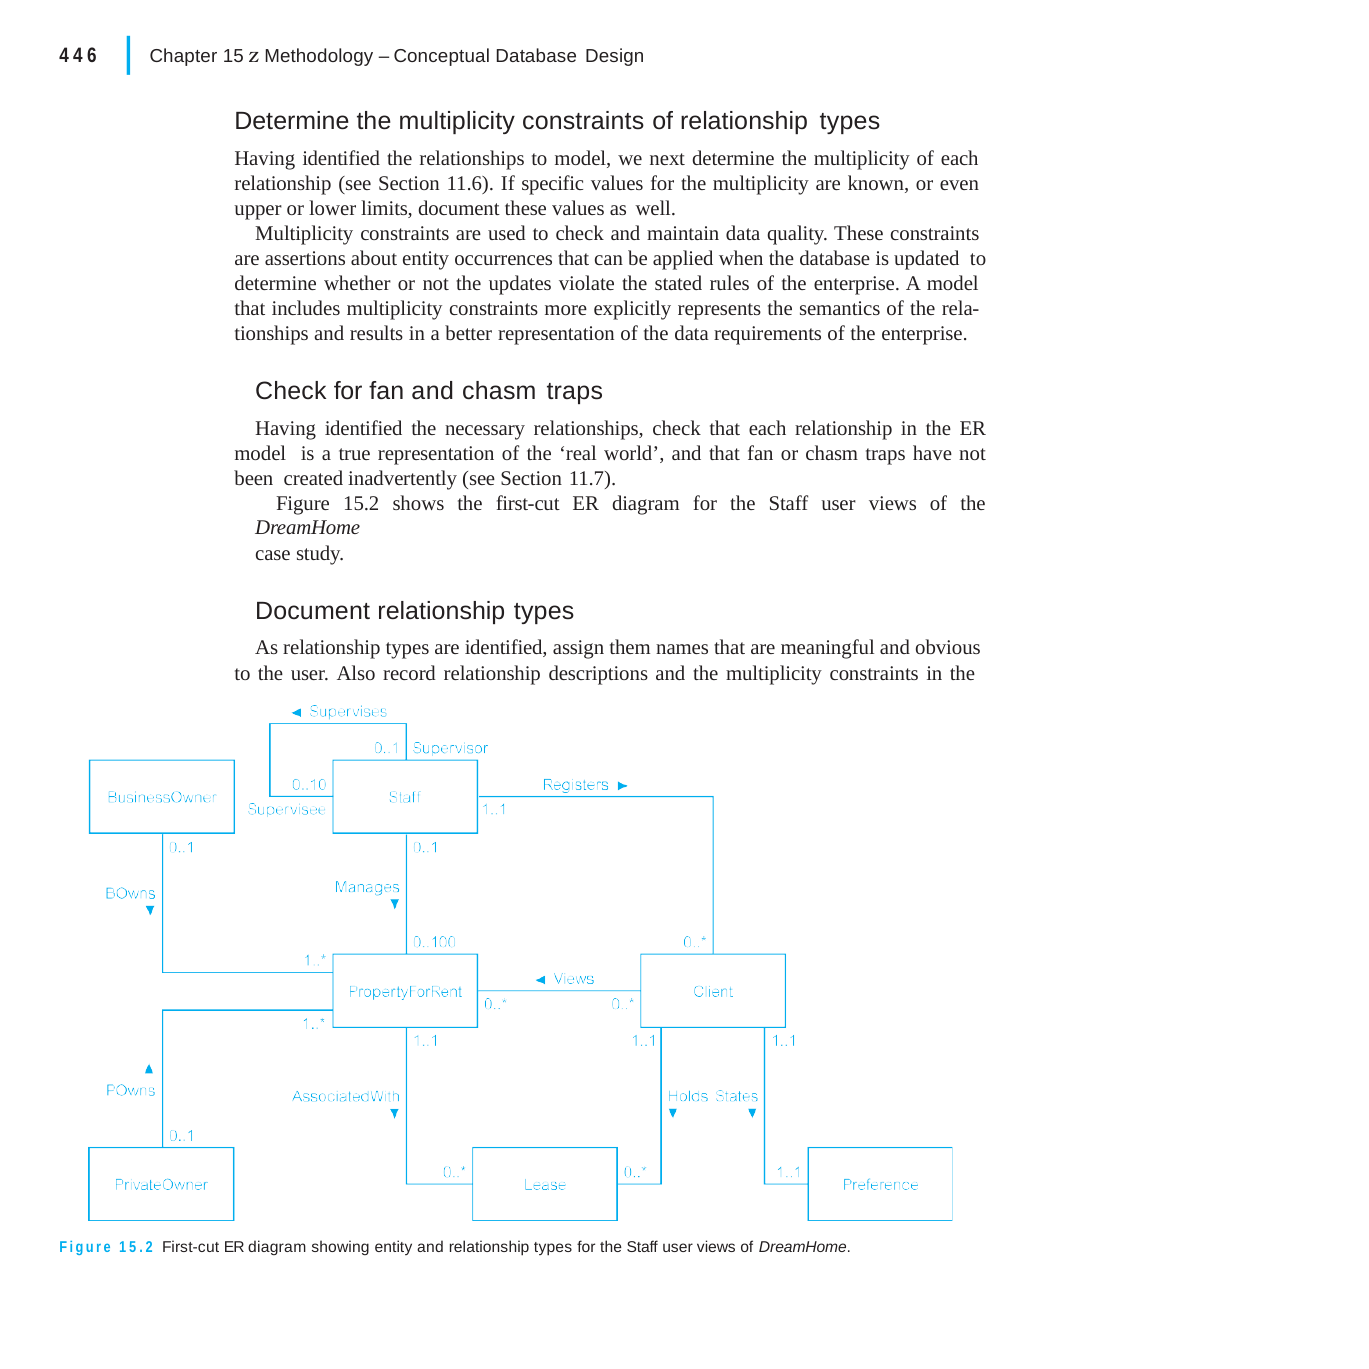

|
446
Chapter 15 z Methodology – Conceptual Database Design
Determine the multiplicity constraints of relationship types
Having identified the relationships to model, we next determine the multiplicity of each  relationship (see Section 11.6). If specific values for the multiplicity are known, or even  upper or lower limits, document these values as well.
Multiplicity constraints are used to check and maintain data quality. These constraints  are assertions about entity occurrences that can be applied when the database is updated  to determine whether or not the updates violate the stated rules of the enterprise. A model  that includes multiplicity constraints more explicitly represents the semantics of the rela-  tionships and results in a better representation of the data requirements of the enterprise.

Check for fan and chasm traps
Having identified the necessary relationships, check that each relationship in the ER model  is a true representation of the ‘real world’, and that fan or chasm traps have not been  created inadvertently (see Section 11.7).
Figure 15.2 shows the first-cut ER diagram for the Staff user views of the DreamHome
case study.

Document relationship types
As relationship types are identified, assign them names that are meaningful and obvious  to the user. Also record relationship descriptions and the multiplicity constraints in the

Figure 15.2 First-cut ER diagram showing entity and relationship types for the Staff user views of DreamHome.